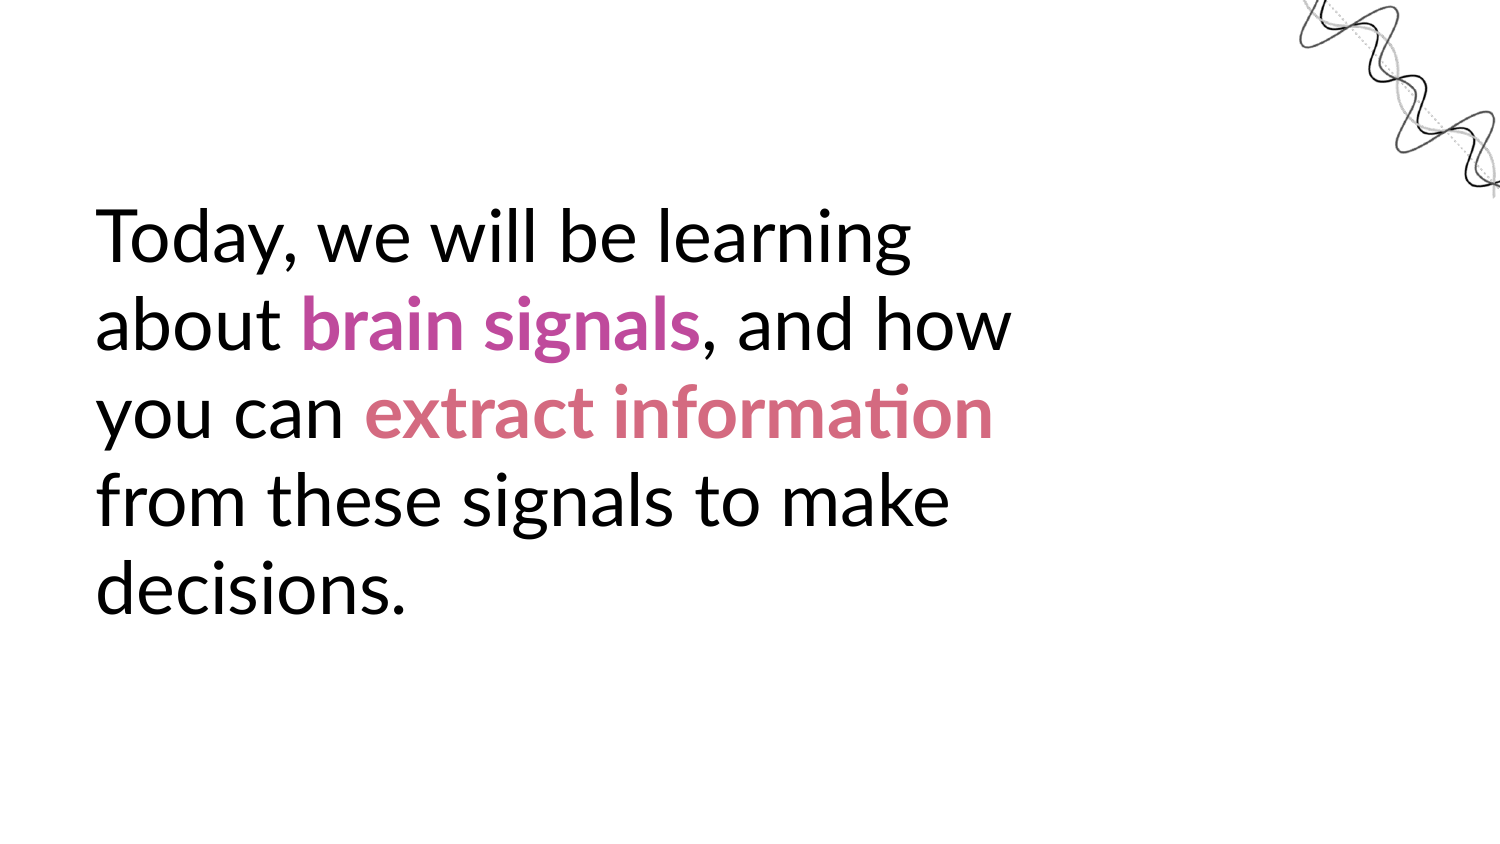

# Today, we will be learning about brain signals, and how you can extract information from these signals to make decisions.